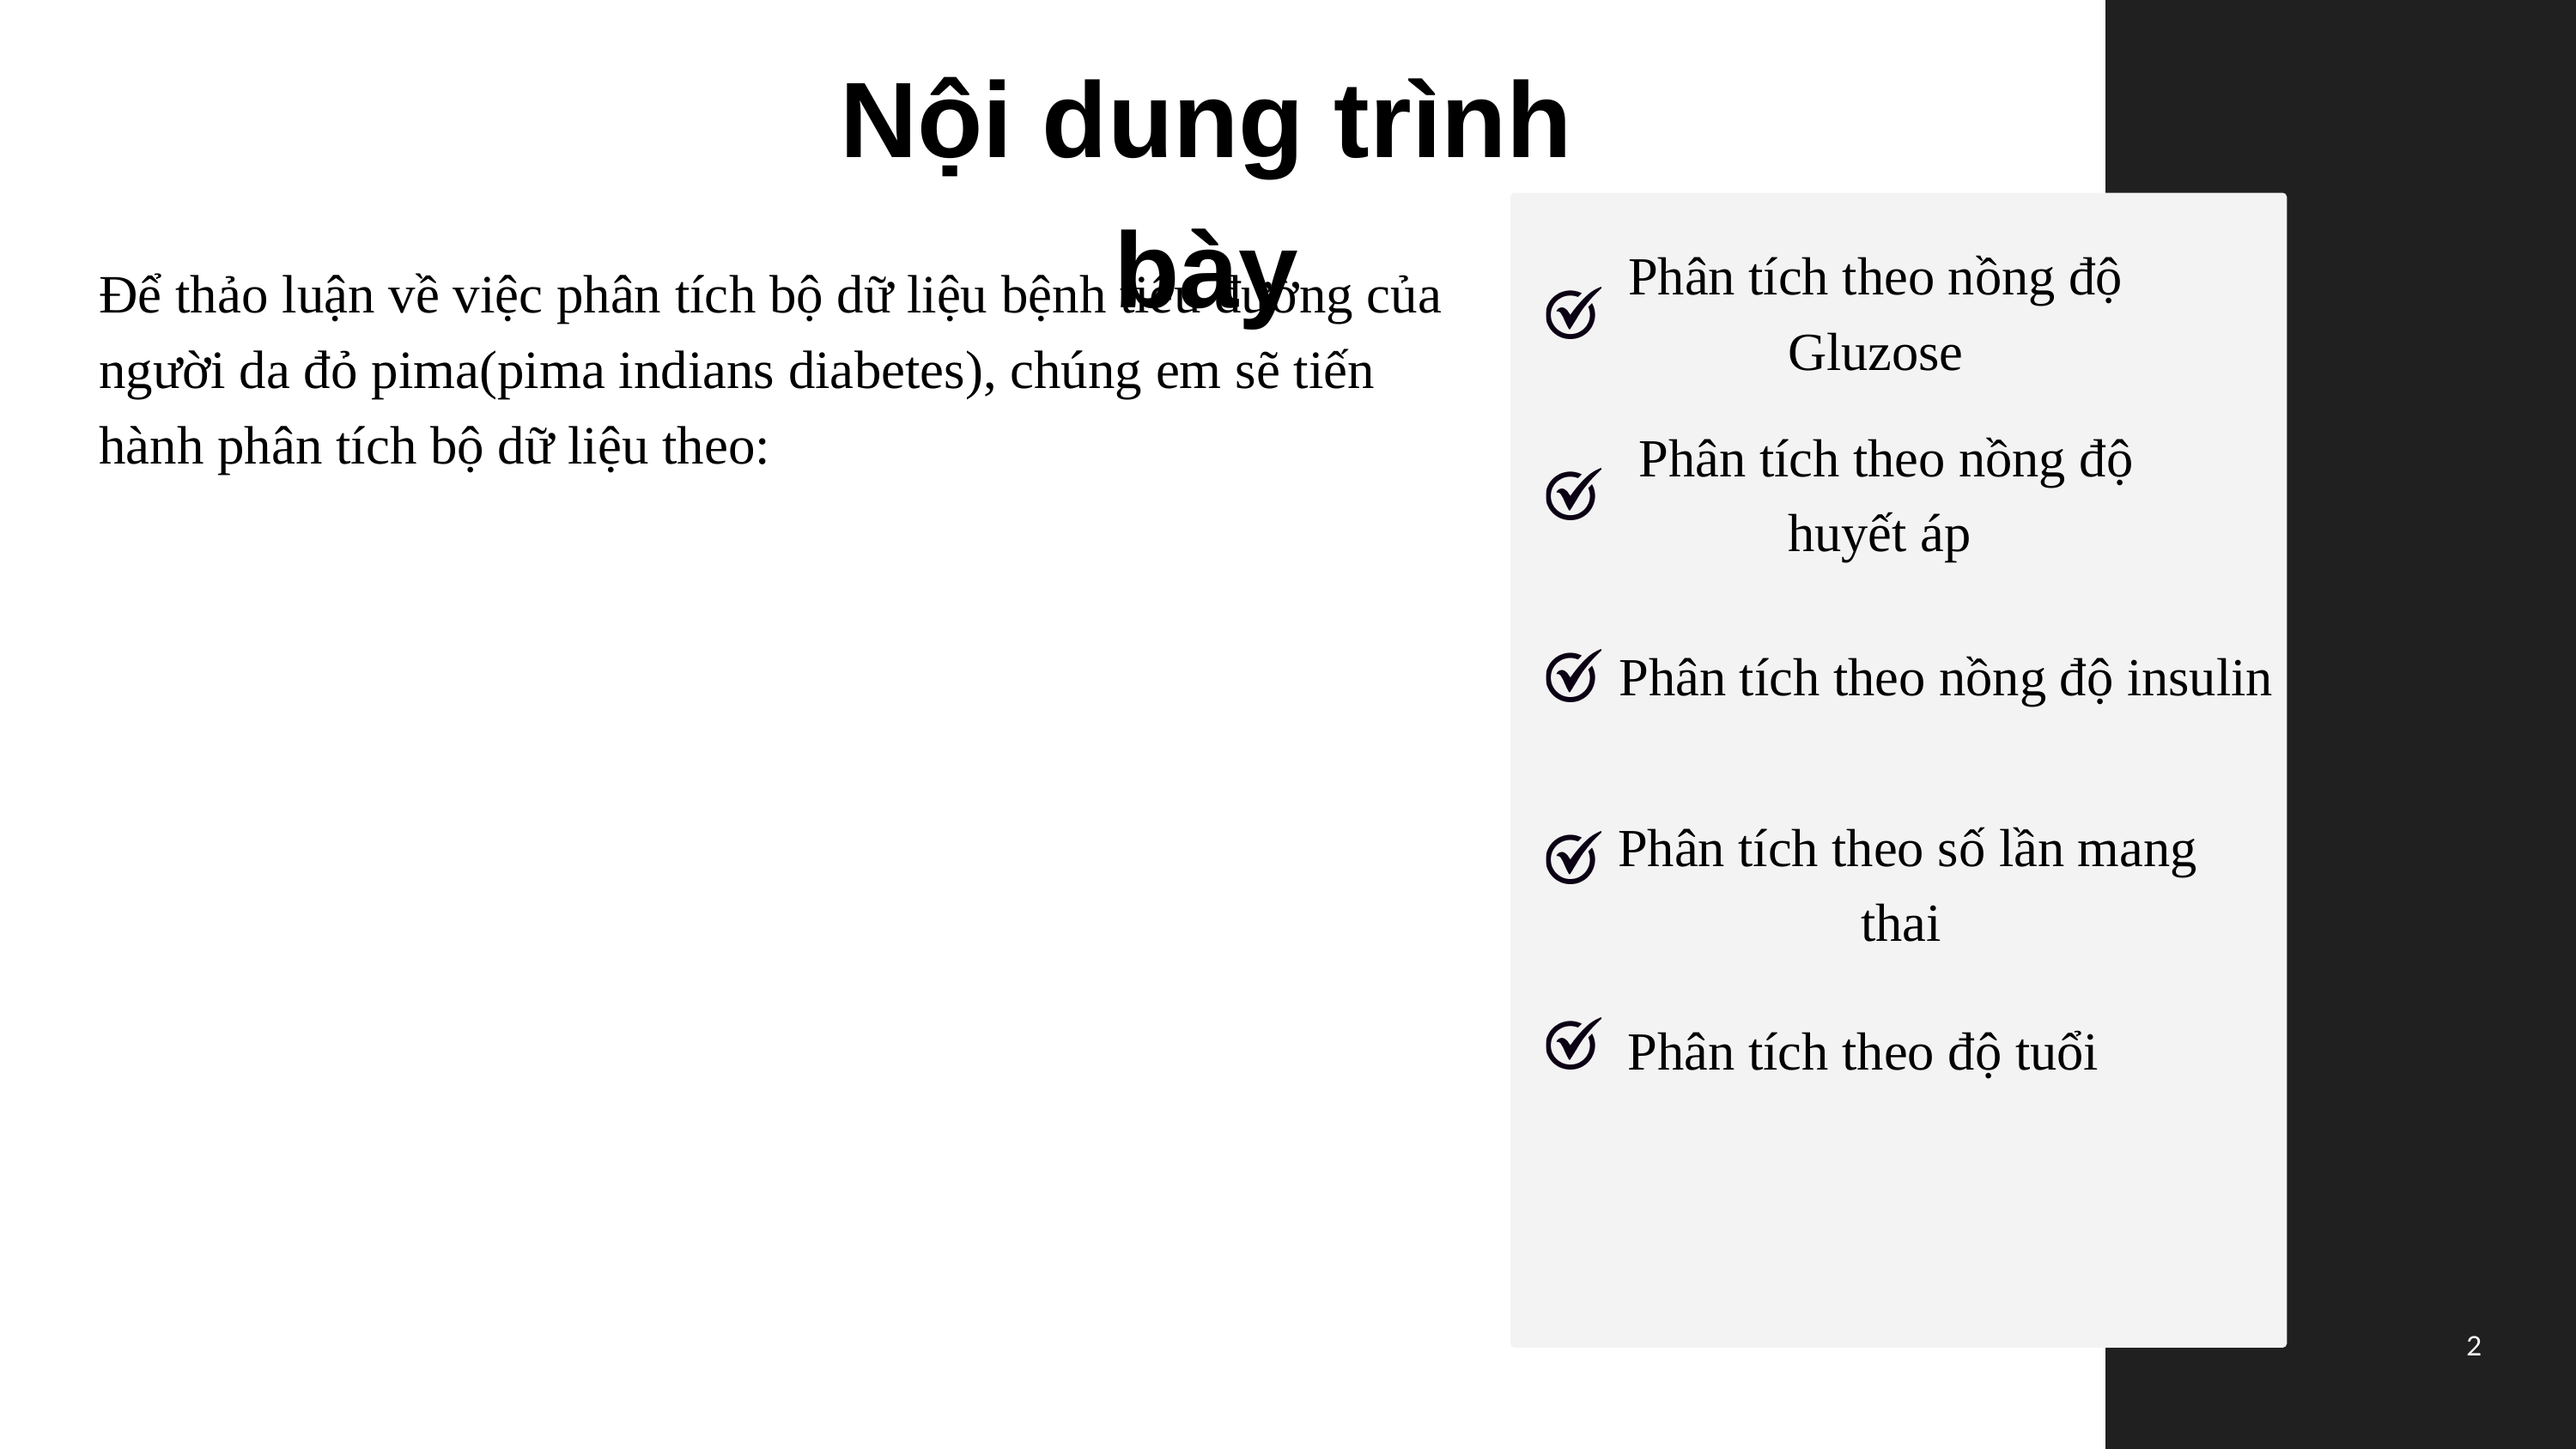

Nội dung trình bày

Phân tích theo nồng độ Gluzose
Để thảo luận về việc phân tích bộ dữ liệu bệnh tiểu đường của người da đỏ pima(pima indians diabetes), chúng em sẽ tiến hành phân tích bộ dữ liệu theo:

Phân tích theo nồng độ huyết áp

Phân tích theo nồng độ insulin

Phân tích theo số lần mang thai

Phân tích theo độ tuổi

2